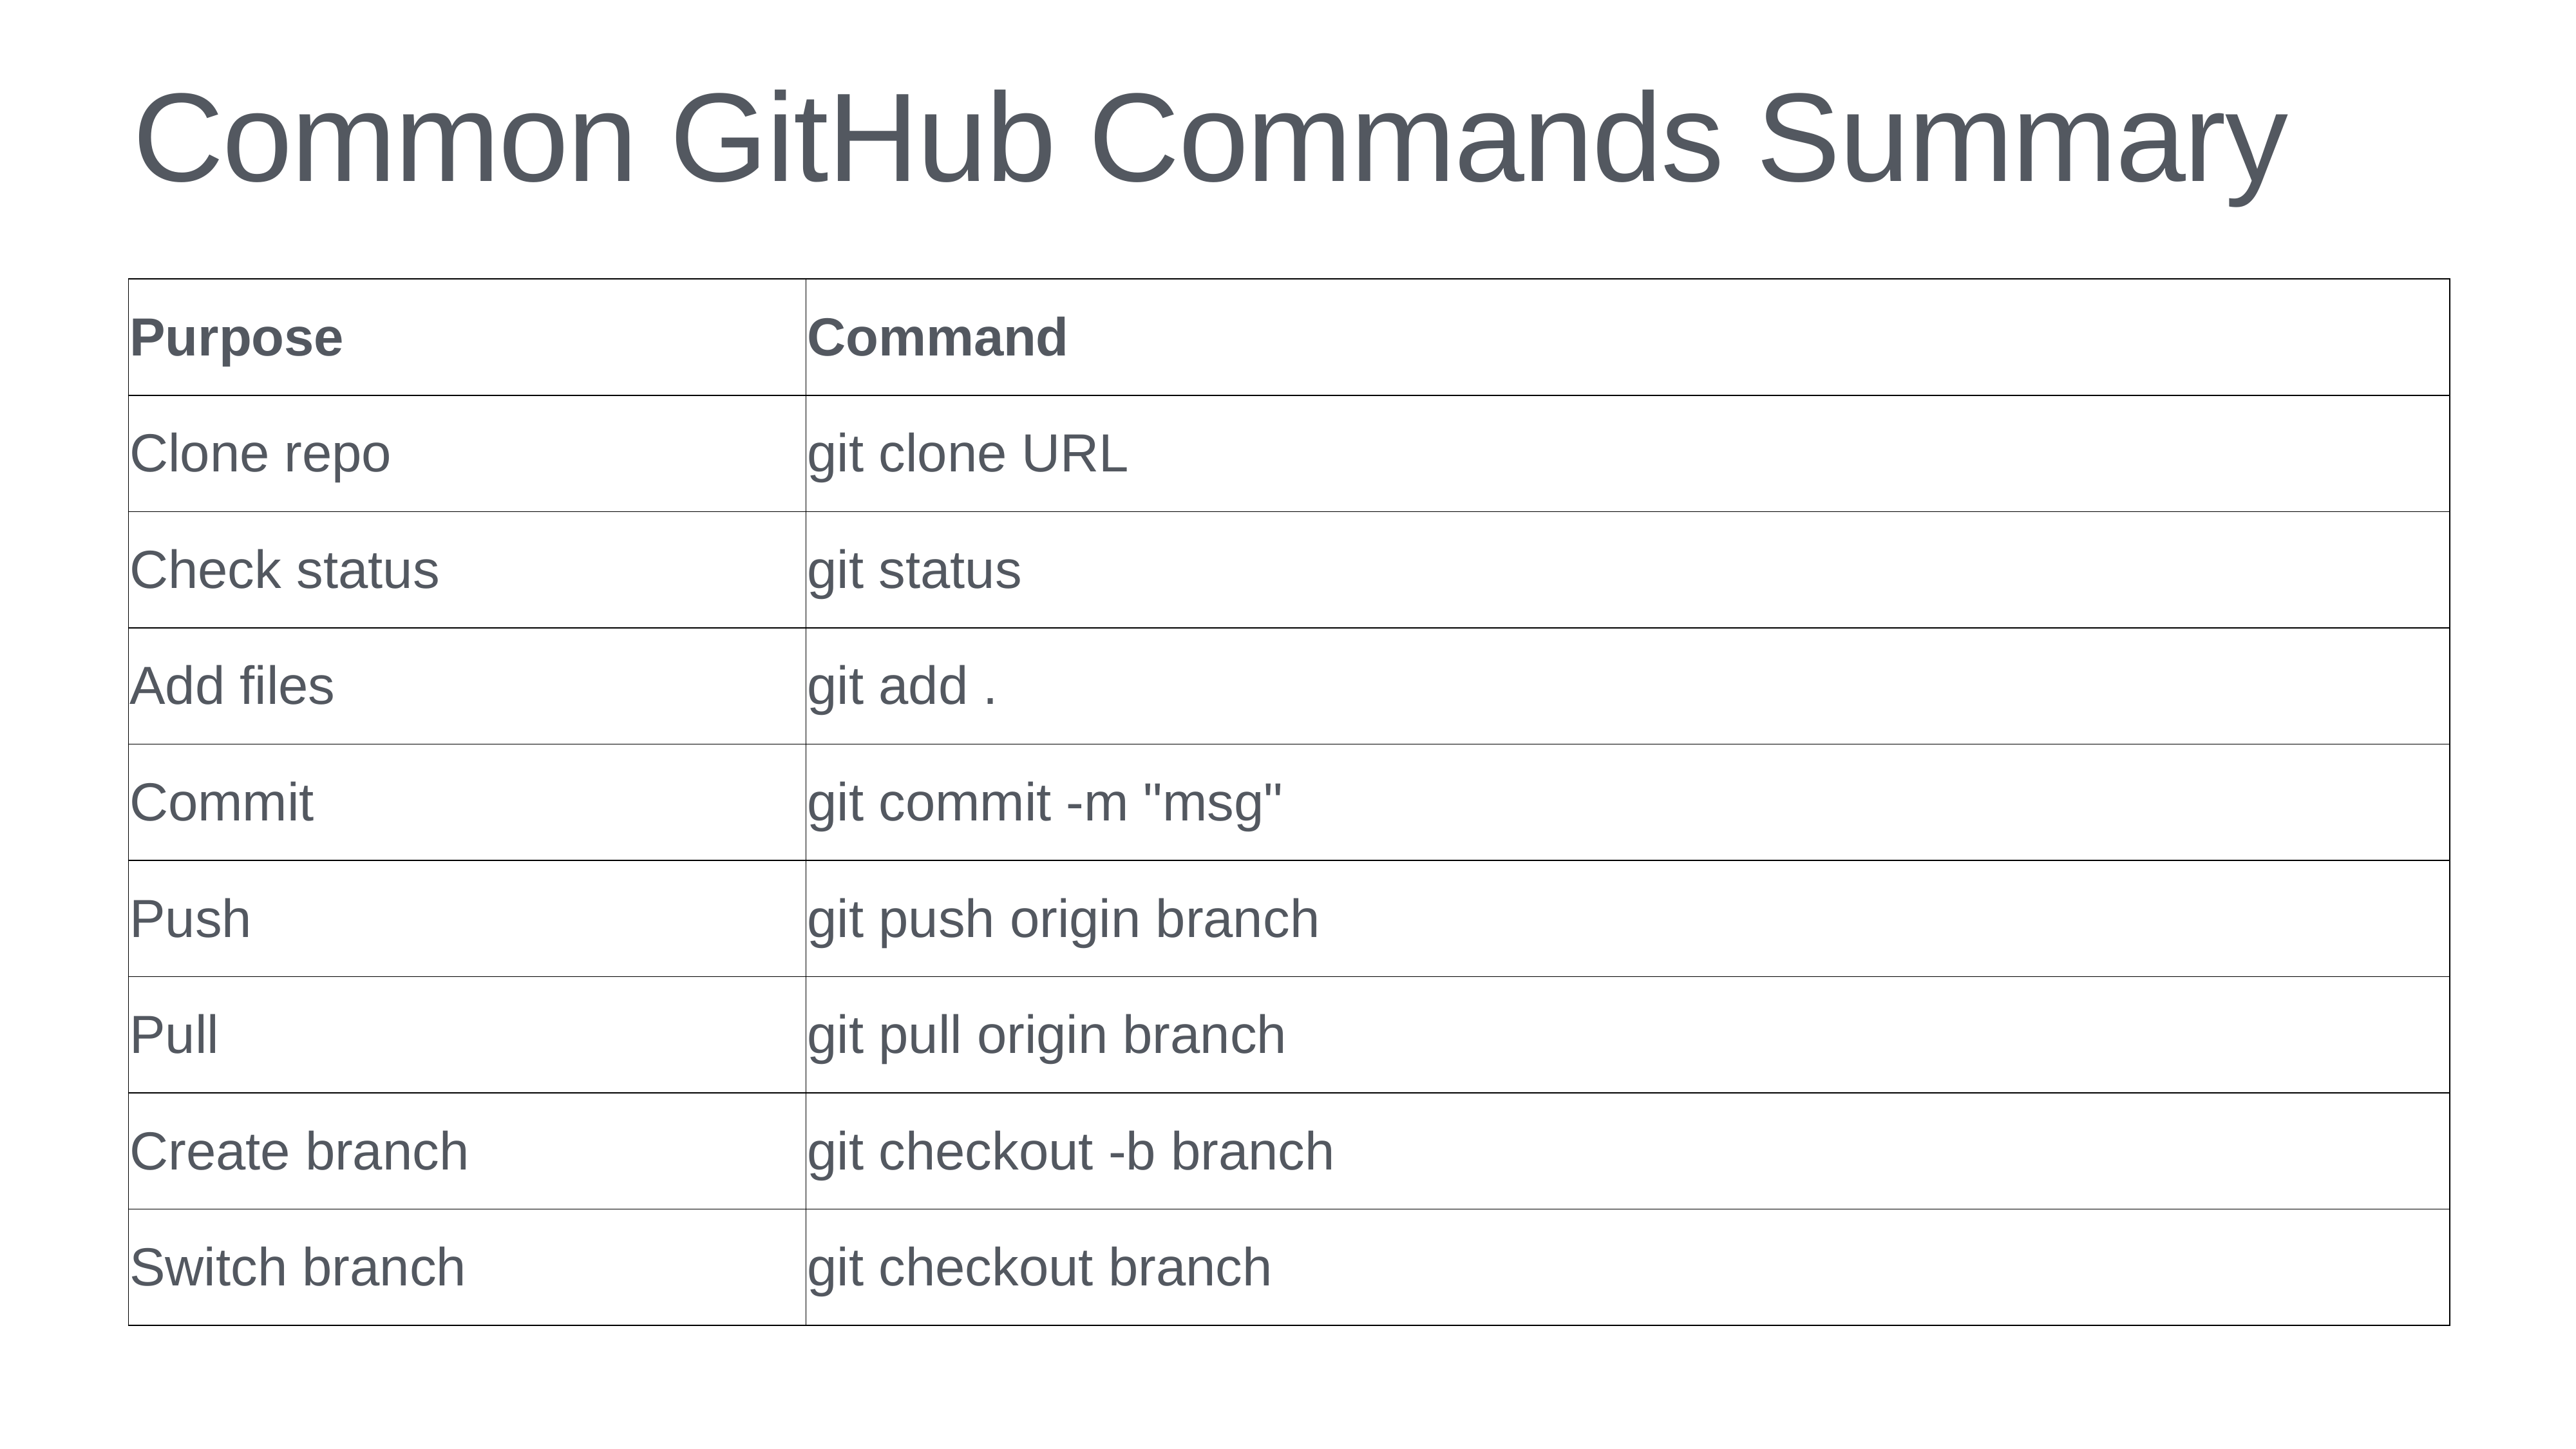

# Common GitHub Commands Summary
| Purpose | Command |
| --- | --- |
| Clone repo | git clone URL |
| Check status | git status |
| Add files | git add . |
| Commit | git commit -m "msg" |
| Push | git push origin branch |
| Pull | git pull origin branch |
| Create branch | git checkout -b branch |
| Switch branch | git checkout branch |